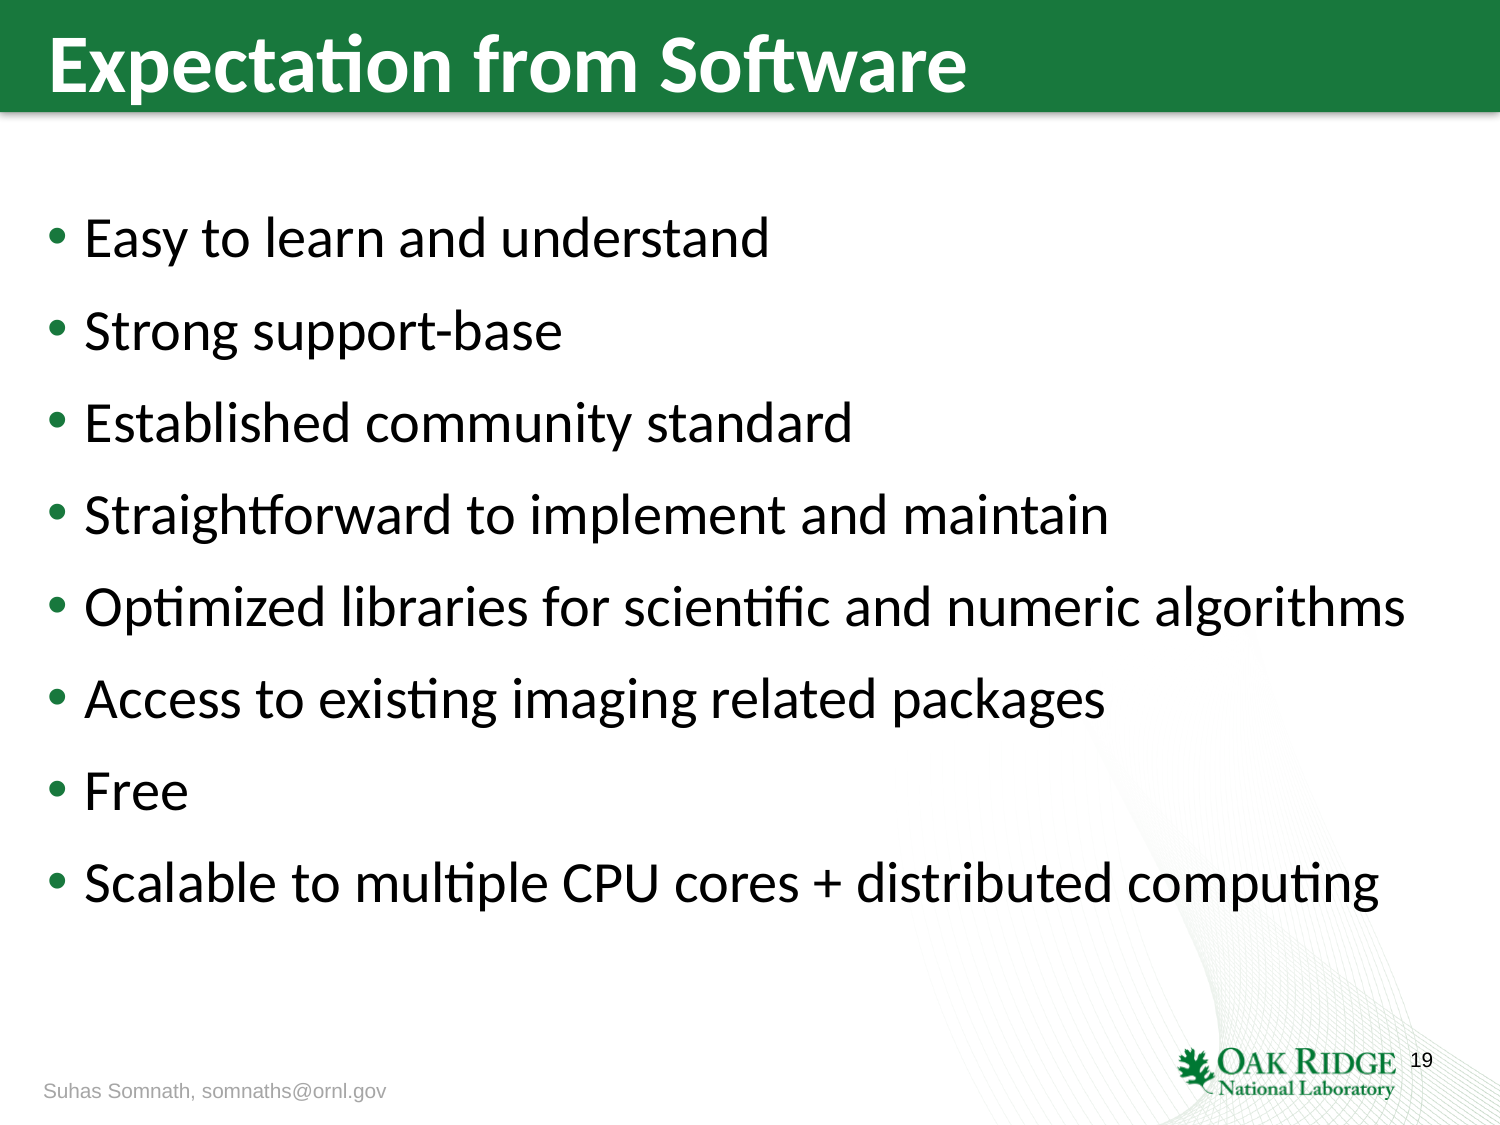

# Expectation from Software
Easy to learn and understand
Strong support-base
Established community standard
Straightforward to implement and maintain
Optimized libraries for scientific and numeric algorithms
Access to existing imaging related packages
Free
Scalable to multiple CPU cores + distributed computing